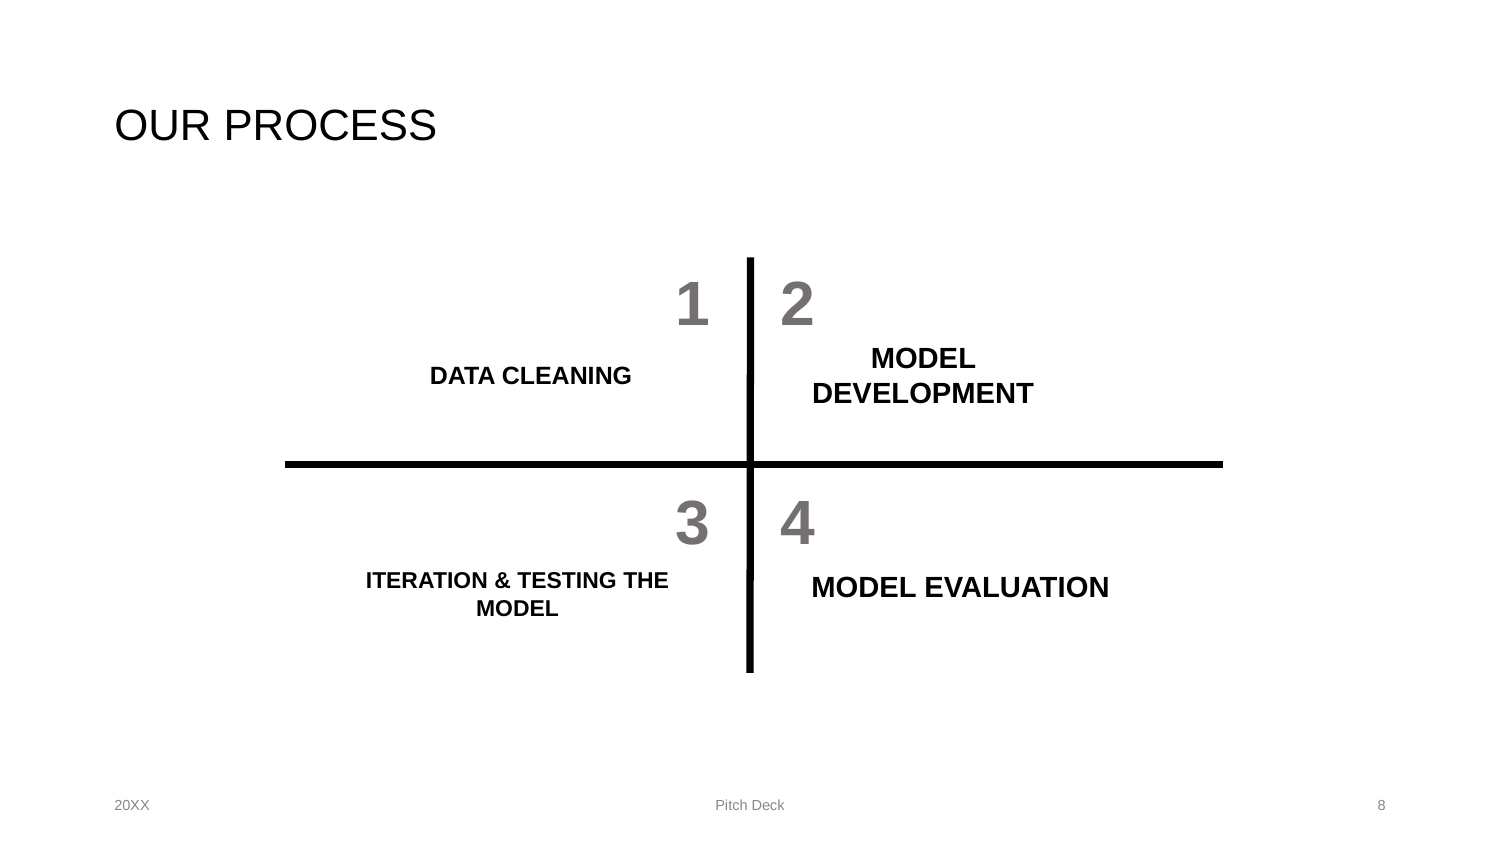

# OUR PROCESS
1
2
DATA CLEANING
MODEL DEVELOPMENT
3
4
MODEL EVALUATION
ITERATION & TESTING THE MODEL
20XX
Pitch Deck
8